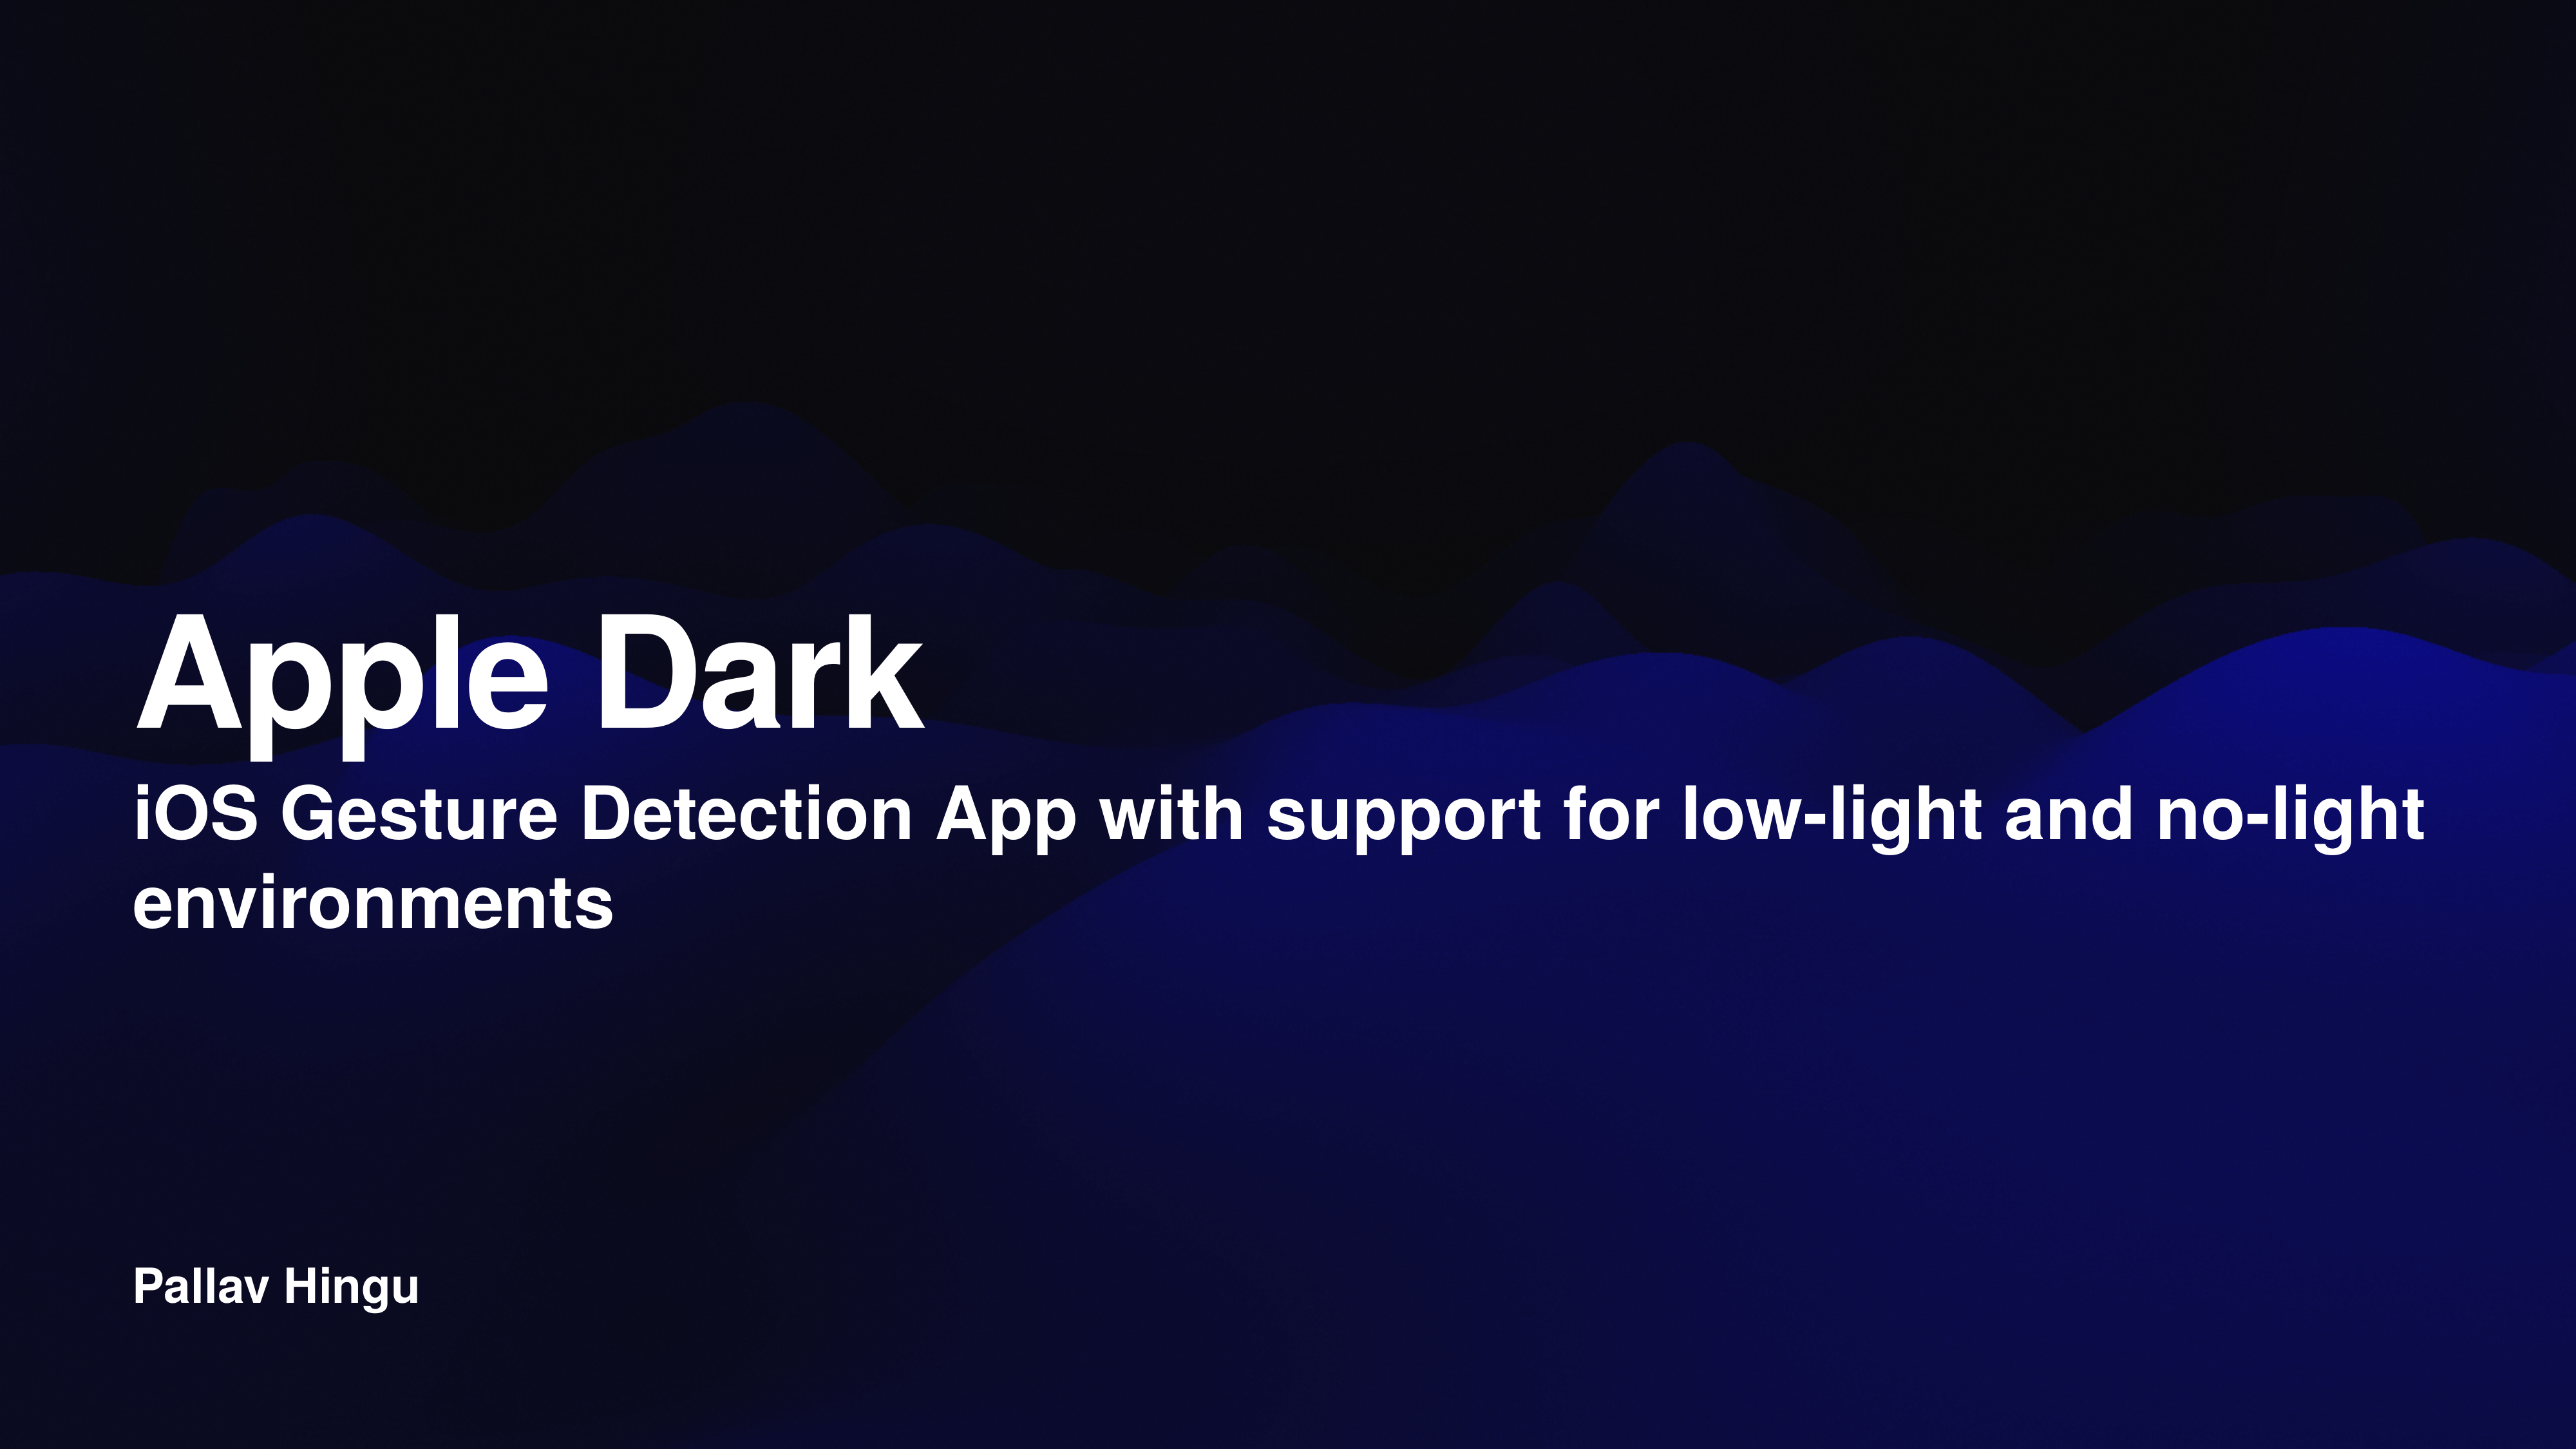

# Apple Dark
iOS Gesture Detection App with support for low-light and no-light environments
Pallav Hingu